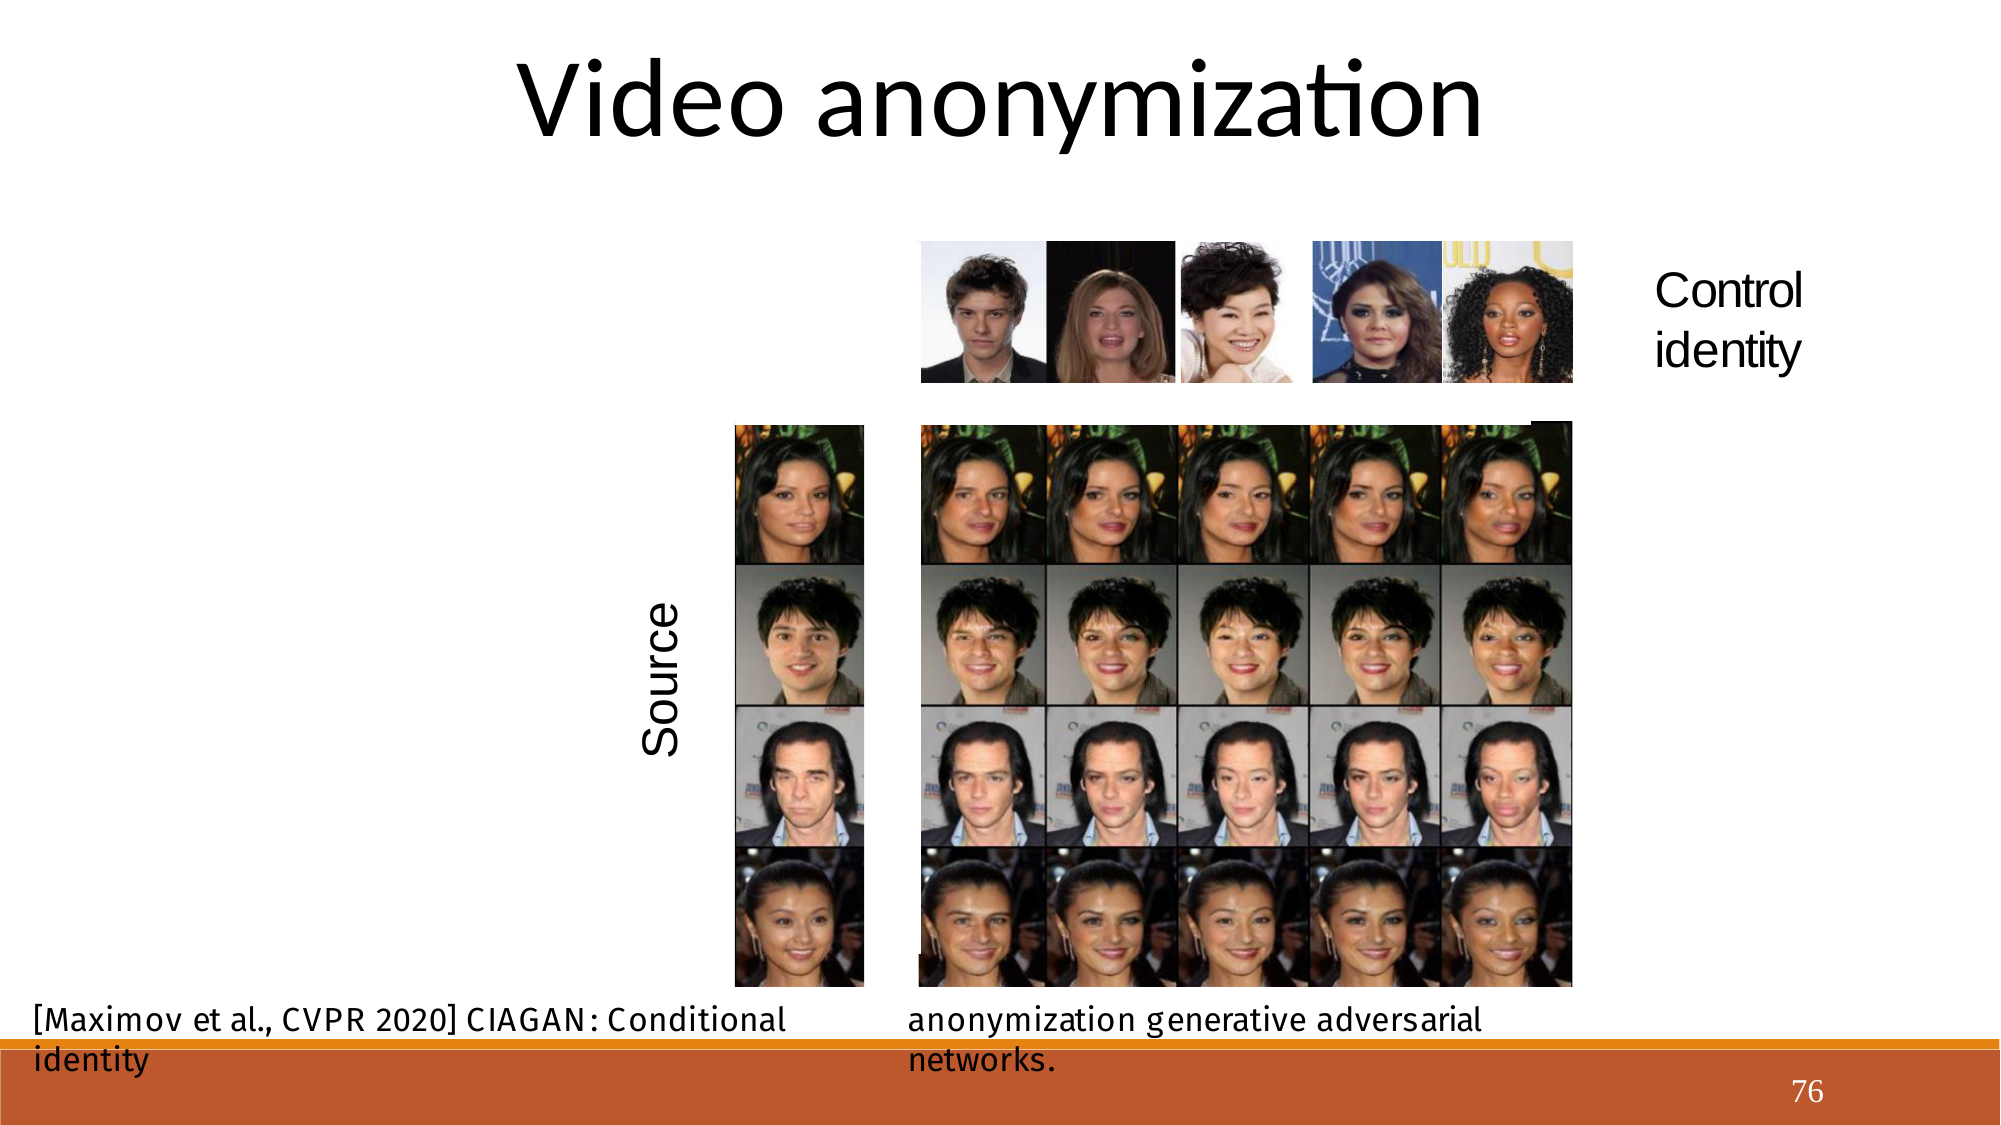

Video anonymization

Control identity

Source
anonymization generative adversarial networks.
[Maximov et al., CVPR 2020] CIAGAN: Conditional identity
76